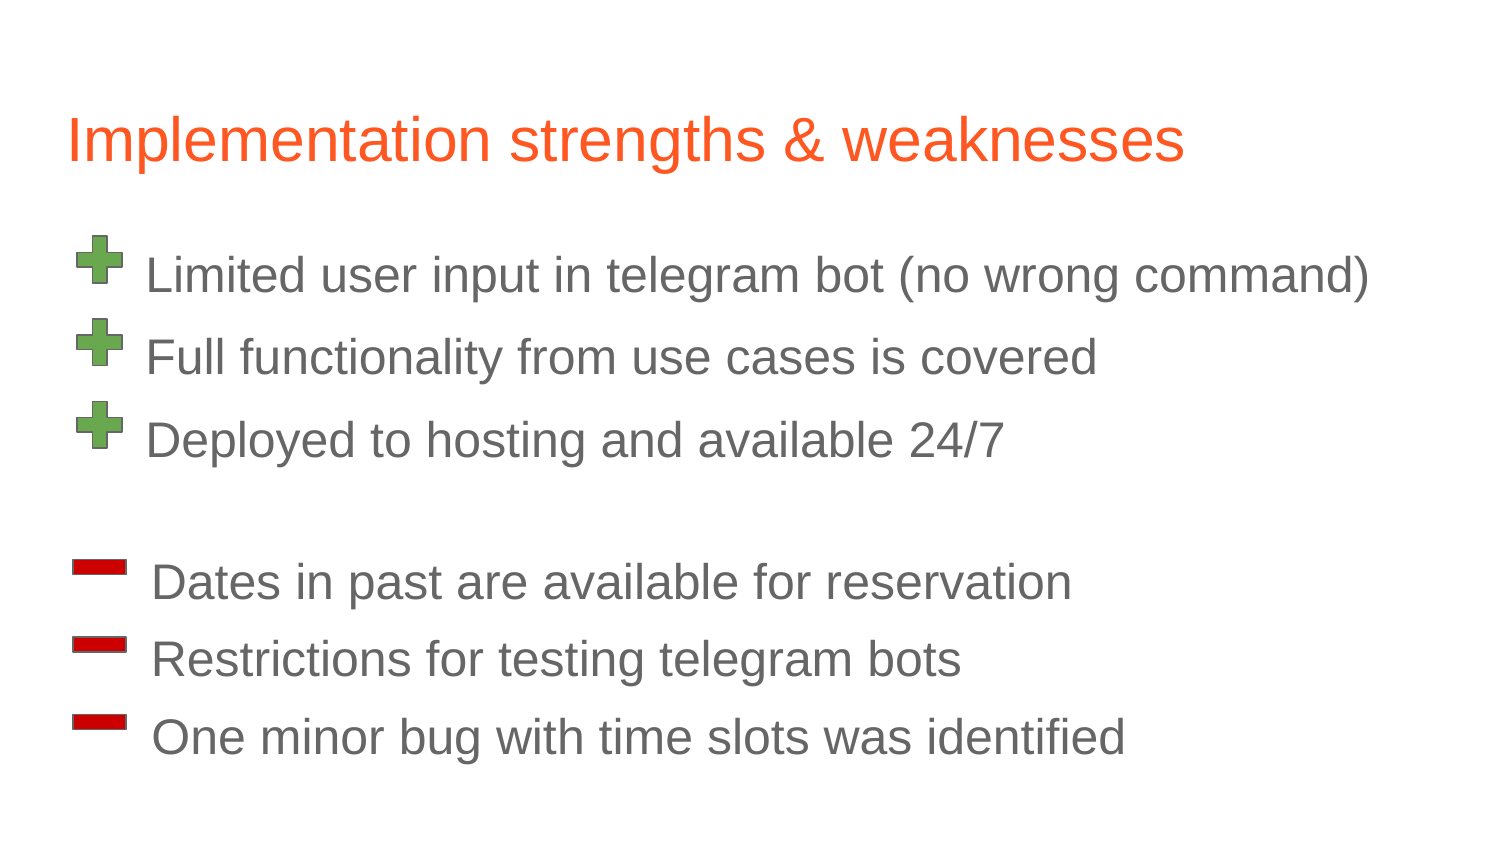

# Implementation strengths & weaknesses
Limited user input in telegram bot (no wrong command)

Full functionality from use cases is covered

Deployed to hosting and available 24/7

Dates in past are available for reservation

Restrictions for testing telegram bots

 One minor bug with time slots was identified